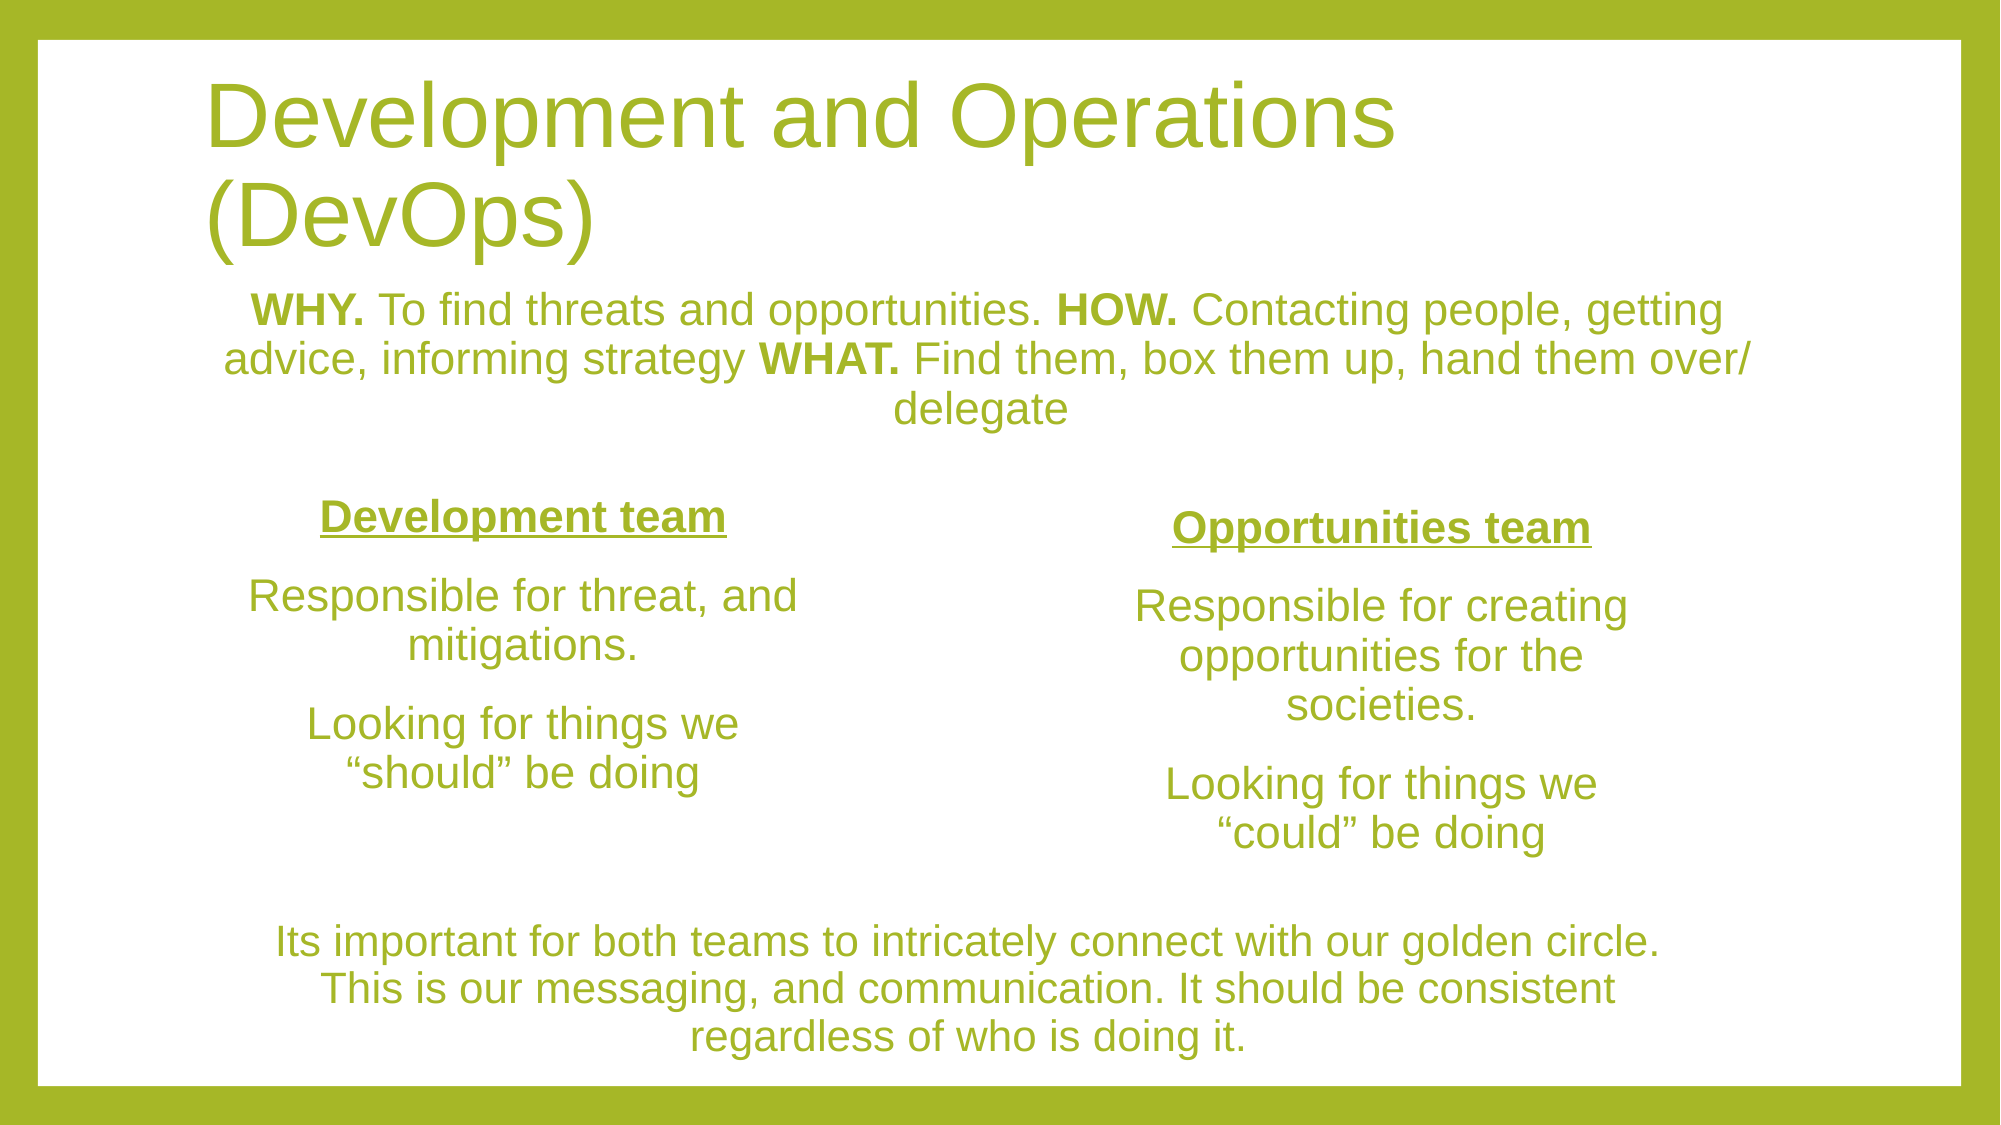

# Development and Operations (DevOps)
WHY. To find threats and opportunities. HOW. Contacting people, getting advice, informing strategy WHAT. Find them, box them up, hand them over/ delegate

Development team
Responsible for threat, and mitigations.
Looking for things we “should” be doing
Opportunities team
Responsible for creating opportunities for the societies.
Looking for things we “could” be doing
Its important for both teams to intricately connect with our golden circle. This is our messaging, and communication. It should be consistent regardless of who is doing it.